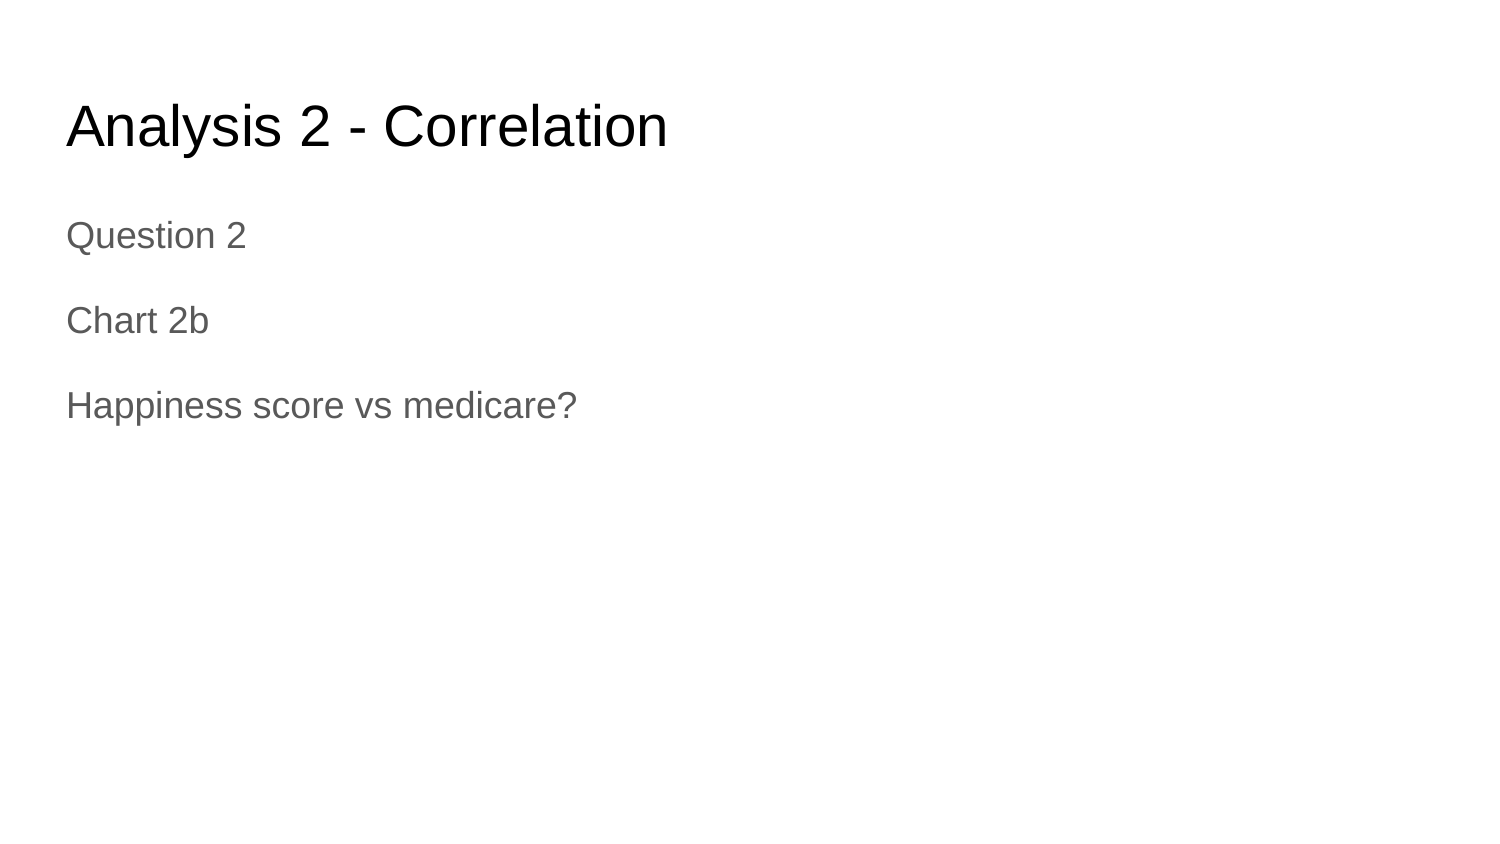

# Analysis 2 - Correlation
Question 2
Chart 2b
Happiness score vs medicare?